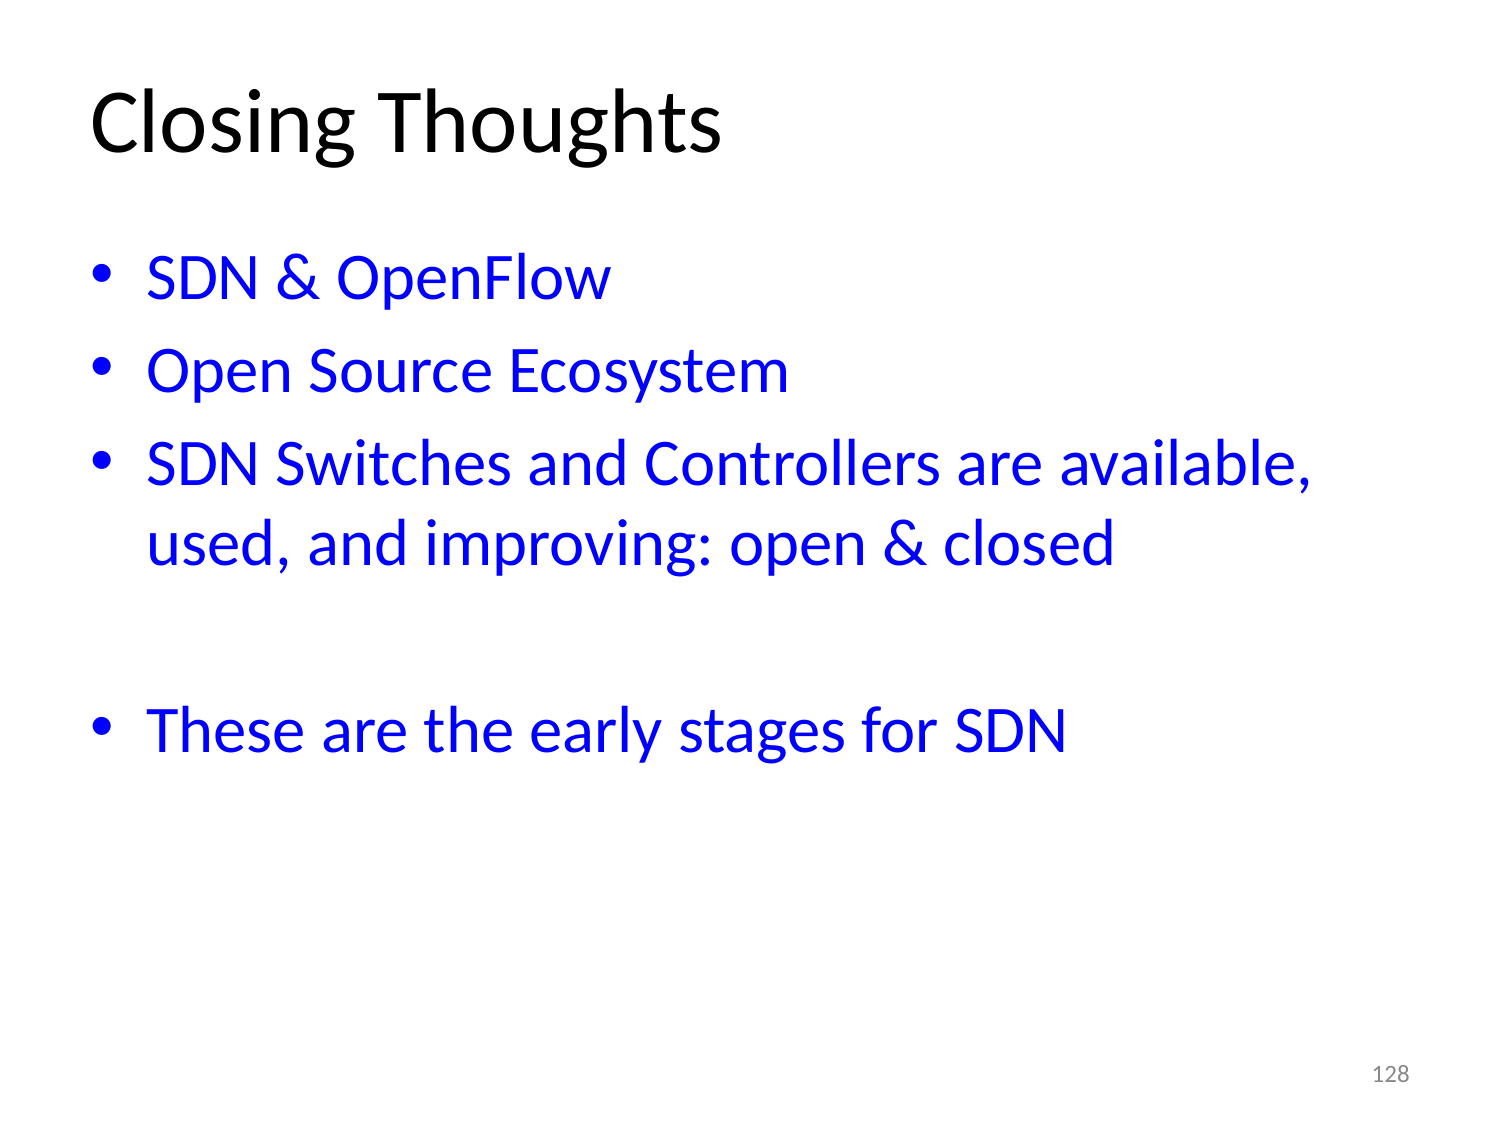

# Closing Thoughts
SDN & OpenFlow
Open Source Ecosystem
SDN Switches and Controllers are available, used, and improving: open & closed

These are the early stages for SDN
128